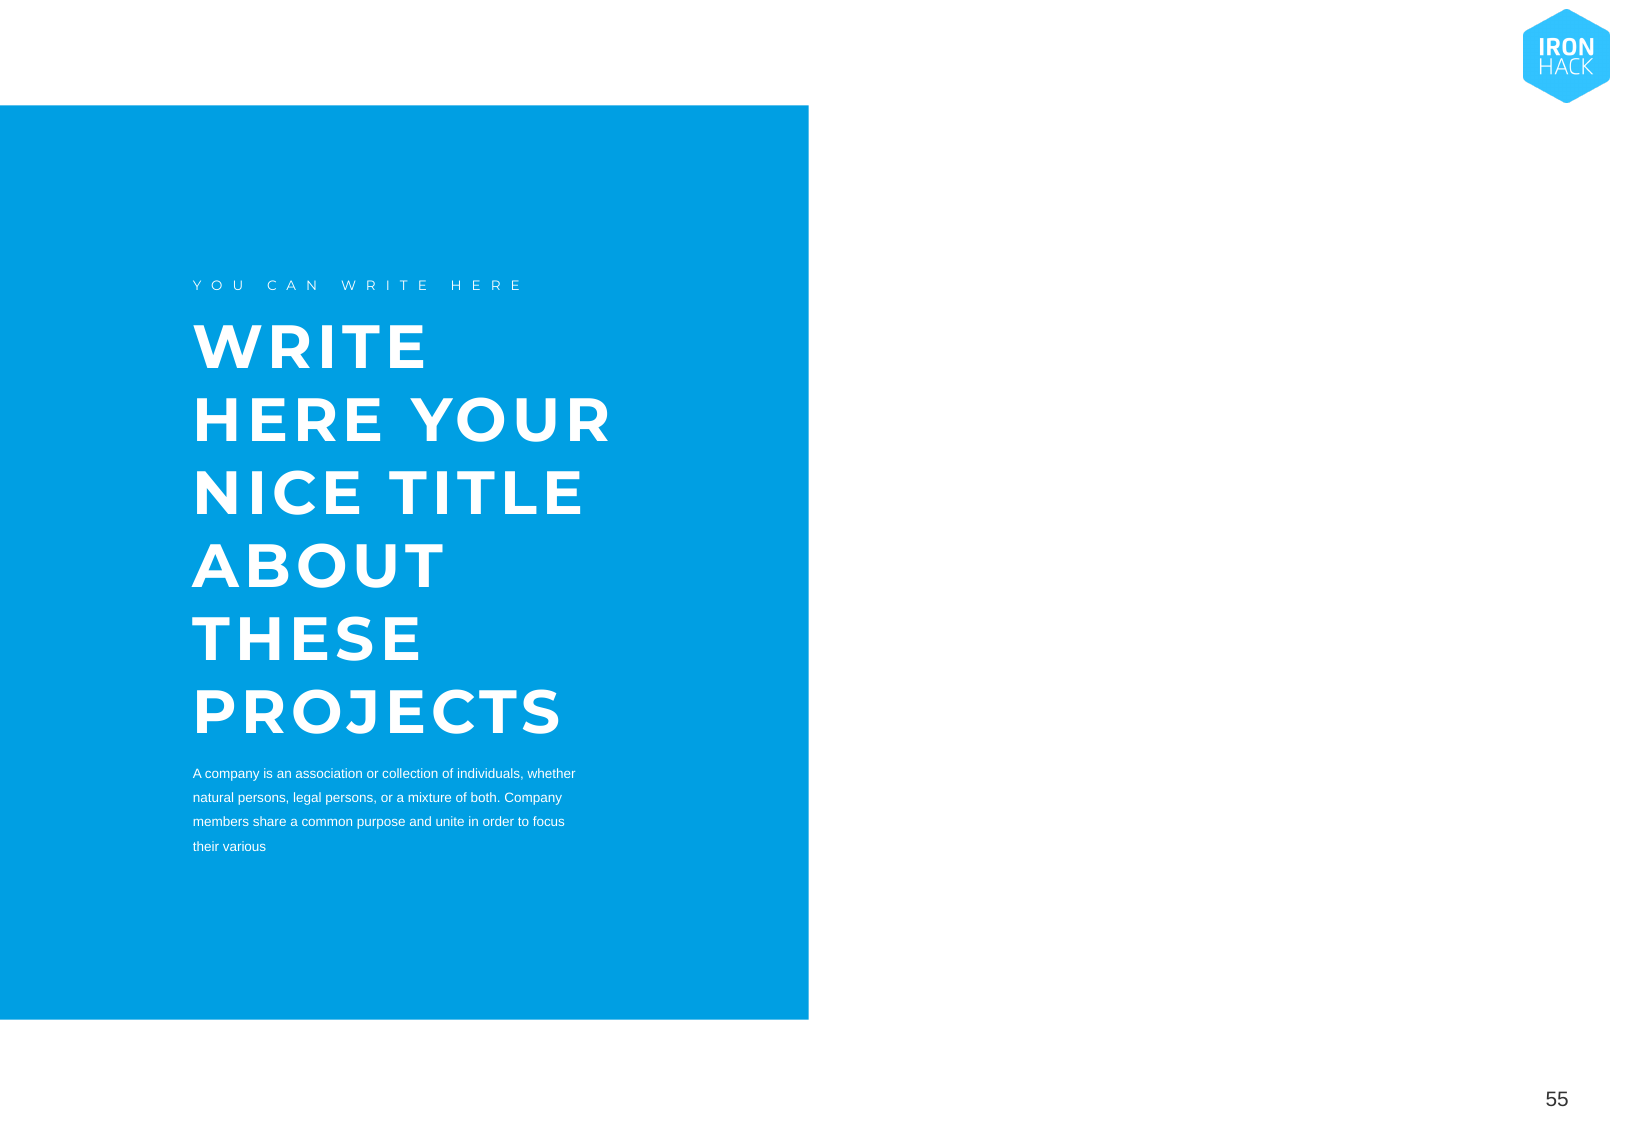

YOU CAN WRITE HERE
WRITE
HERE YOUR
NICE TITLE ABOUT THESE PROJECTS
A company is an association or collection of individuals, whether natural persons, legal persons, or a mixture of both. Company members share a common purpose and unite in order to focus their various